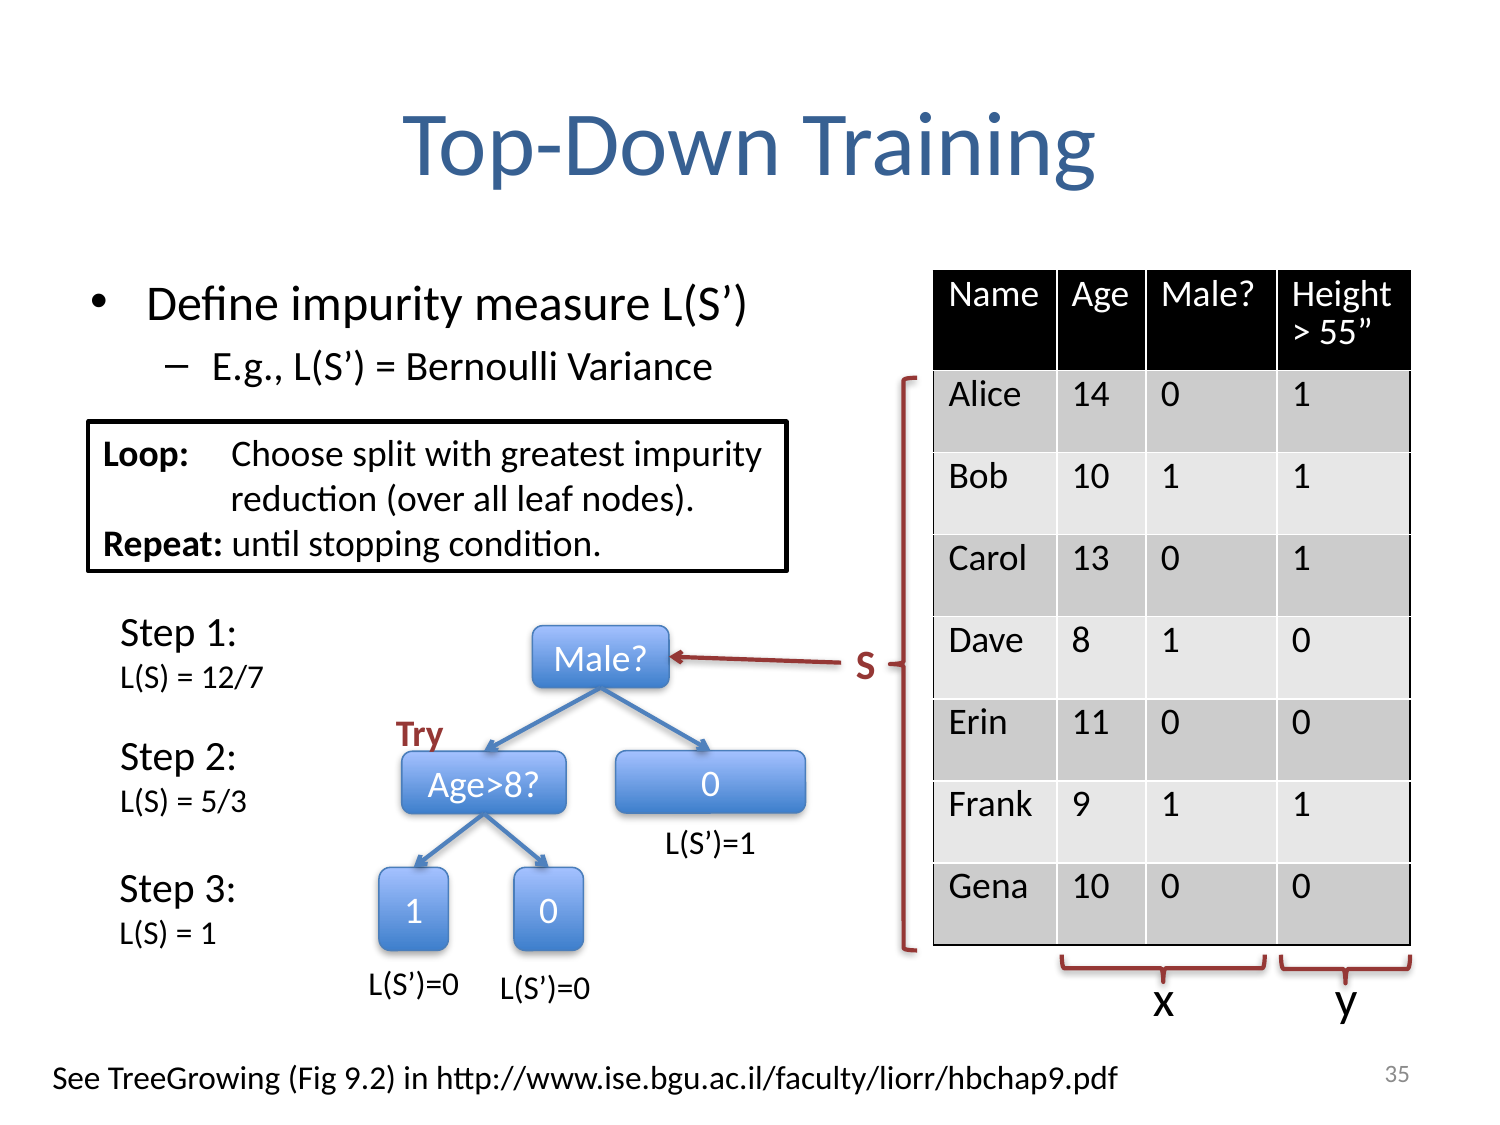

# Top-Down Training
Define impurity measure L(S’)
E.g., L(S’) = Bernoulli Variance
| Name | Age | Male? | Height > 55” |
| --- | --- | --- | --- |
| Alice | 14 | 0 | 1 |
| Bob | 10 | 1 | 1 |
| Carol | 13 | 0 | 1 |
| Dave | 8 | 1 | 0 |
| Erin | 11 | 0 | 0 |
| Frank | 9 | 1 | 1 |
| Gena | 10 | 0 | 0 |

Loop:     Choose split with greatest impurity
               reduction (over all leaf nodes).
Repeat: until stopping condition.
Step 1:
L(S) = 12/7
Male?
S
Try
Step 2:
L(S) = 5/3
0
Age>8?
L(S’)=1
Step 3:
L(S) = 1

1
0

L(S’)=0
L(S’)=0
x
y
35
See TreeGrowing (Fig 9.2) in http://www.ise.bgu.ac.il/faculty/liorr/hbchap9.pdf